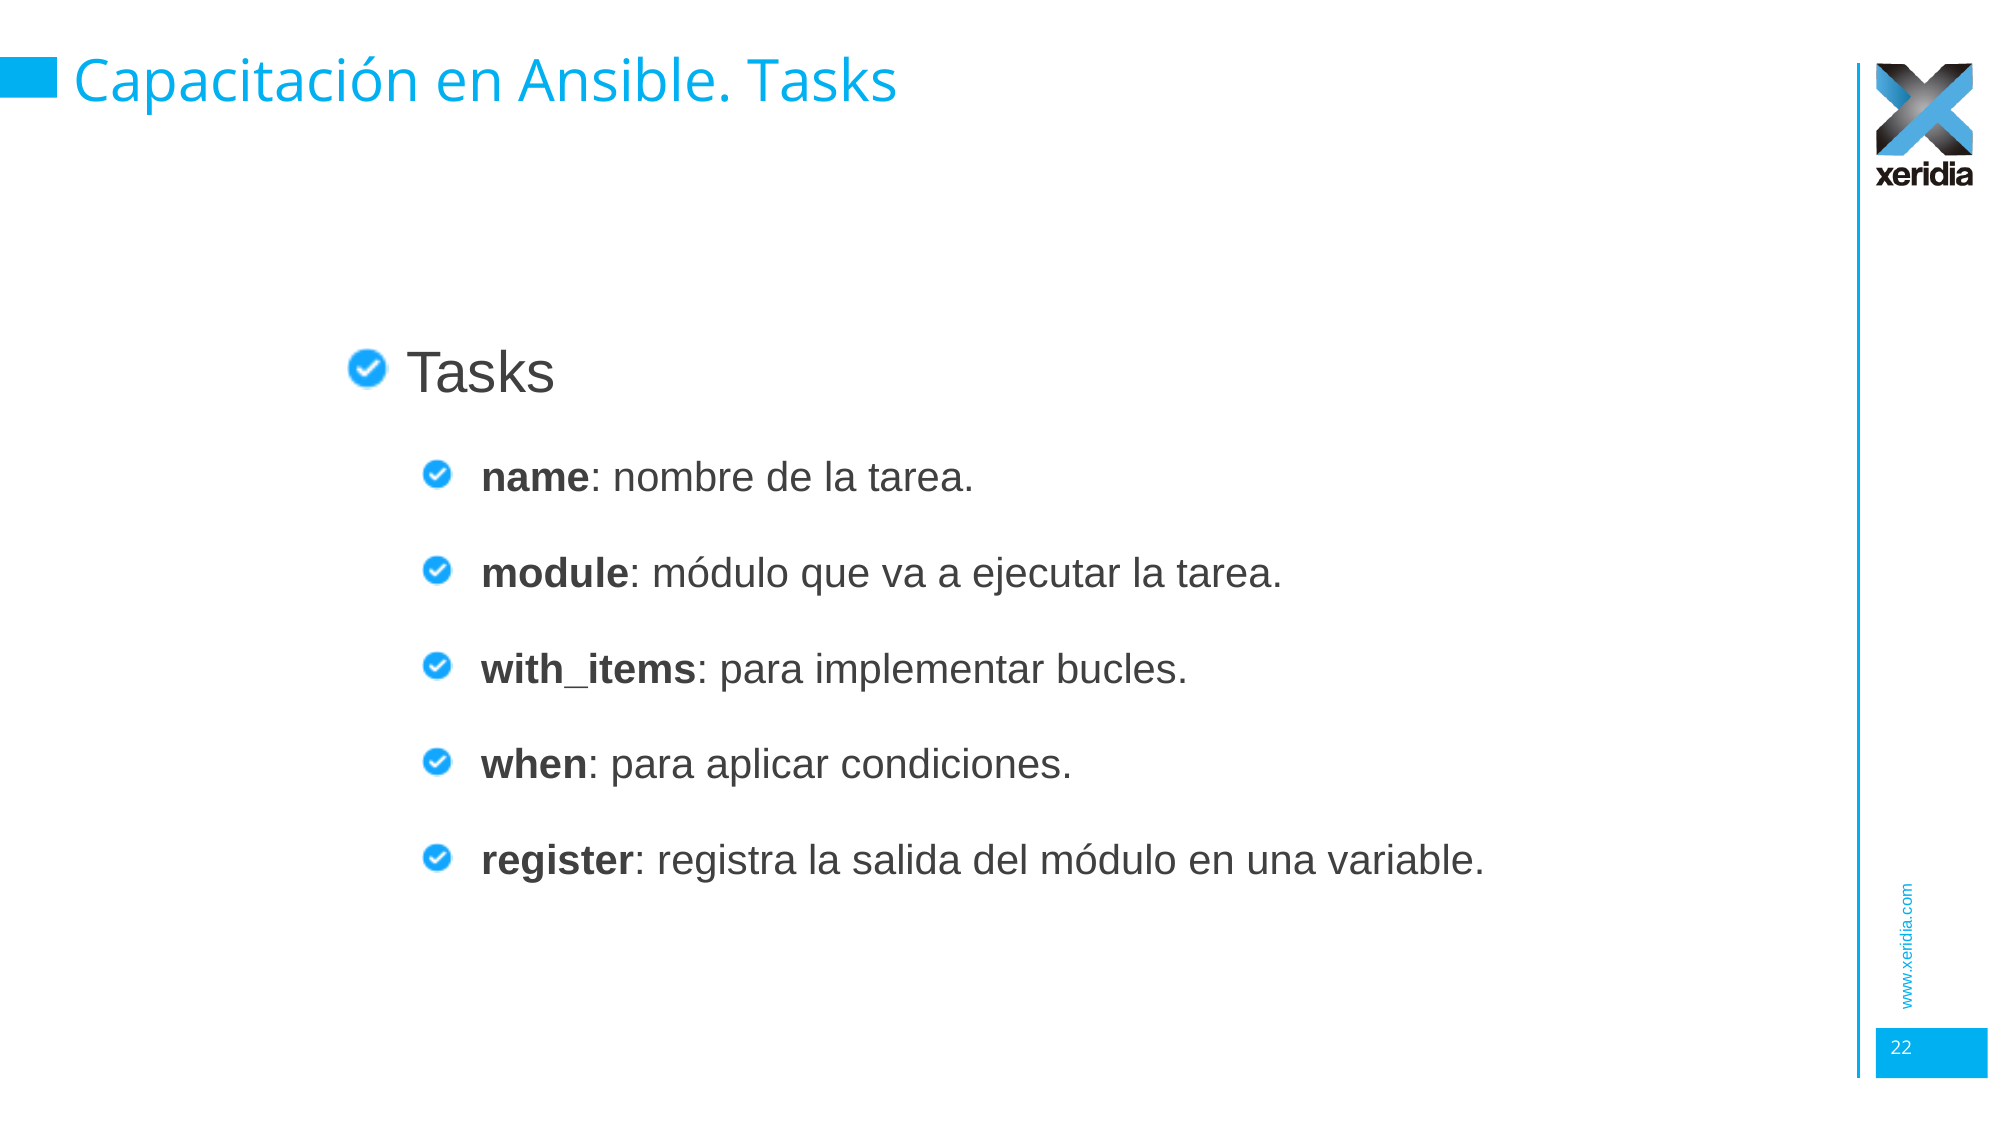

# Capacitación en Ansible. Tasks
Tasks
name: nombre de la tarea.
module: módulo que va a ejecutar la tarea.
with_items: para implementar bucles.
when: para aplicar condiciones.
register: registra la salida del módulo en una variable.